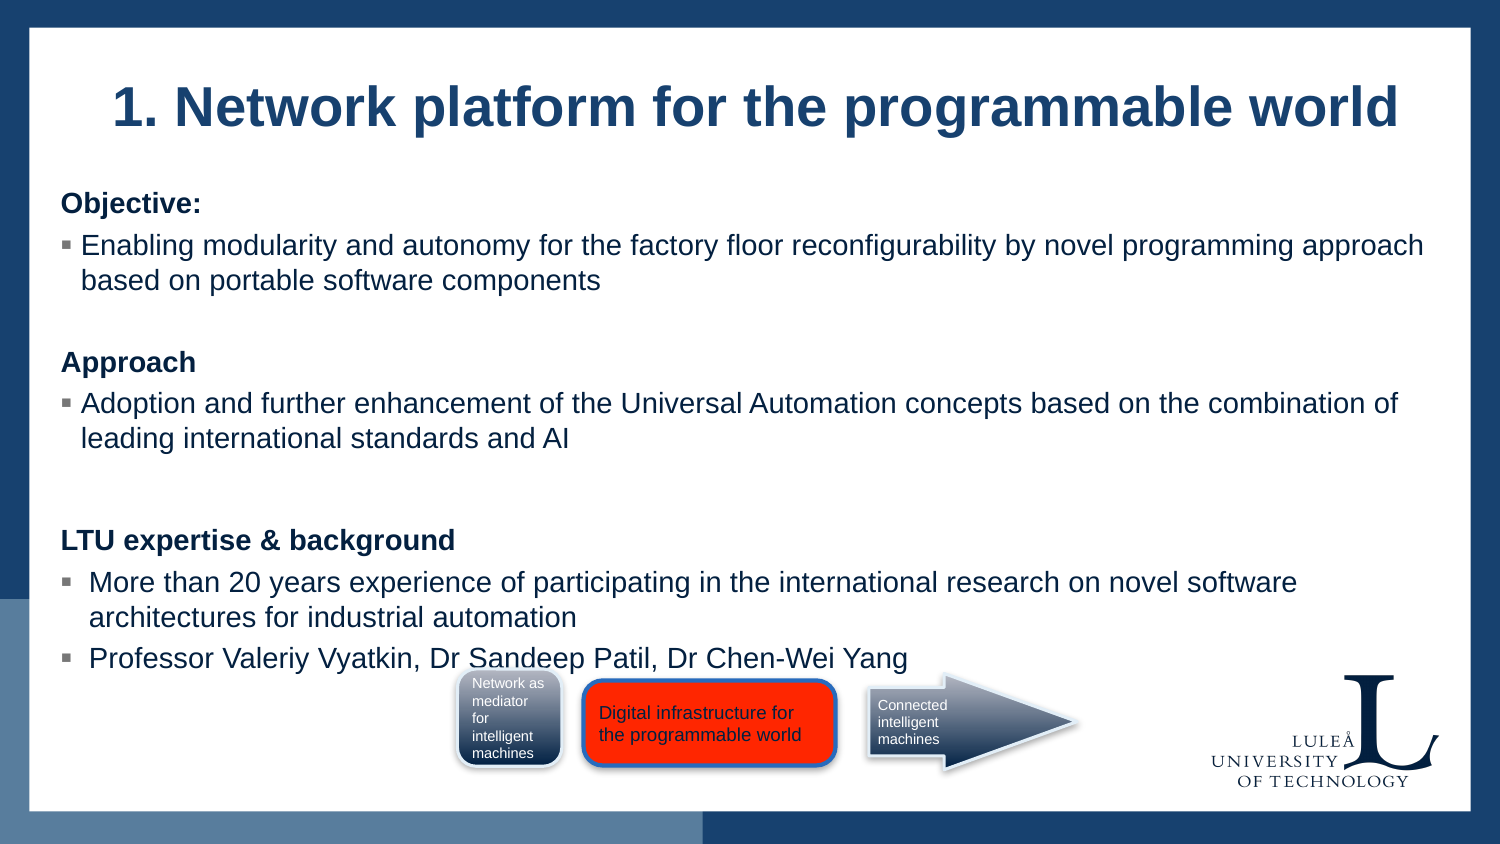

# 1. Network platform for the programmable world
Objective:
Enabling modularity and autonomy for the factory floor reconfigurability by novel programming approach based on portable software components

Approach
Adoption and further enhancement of the Universal Automation concepts based on the combination of leading international standards and AI

LTU expertise & background
More than 20 years experience of participating in the international research on novel software architectures for industrial automation
Professor Valeriy Vyatkin, Dr Sandeep Patil, Dr Chen-Wei Yang

Network as mediator for intelligent machines

Connected intelligent machines

Digital infrastructure for the programmable world
55